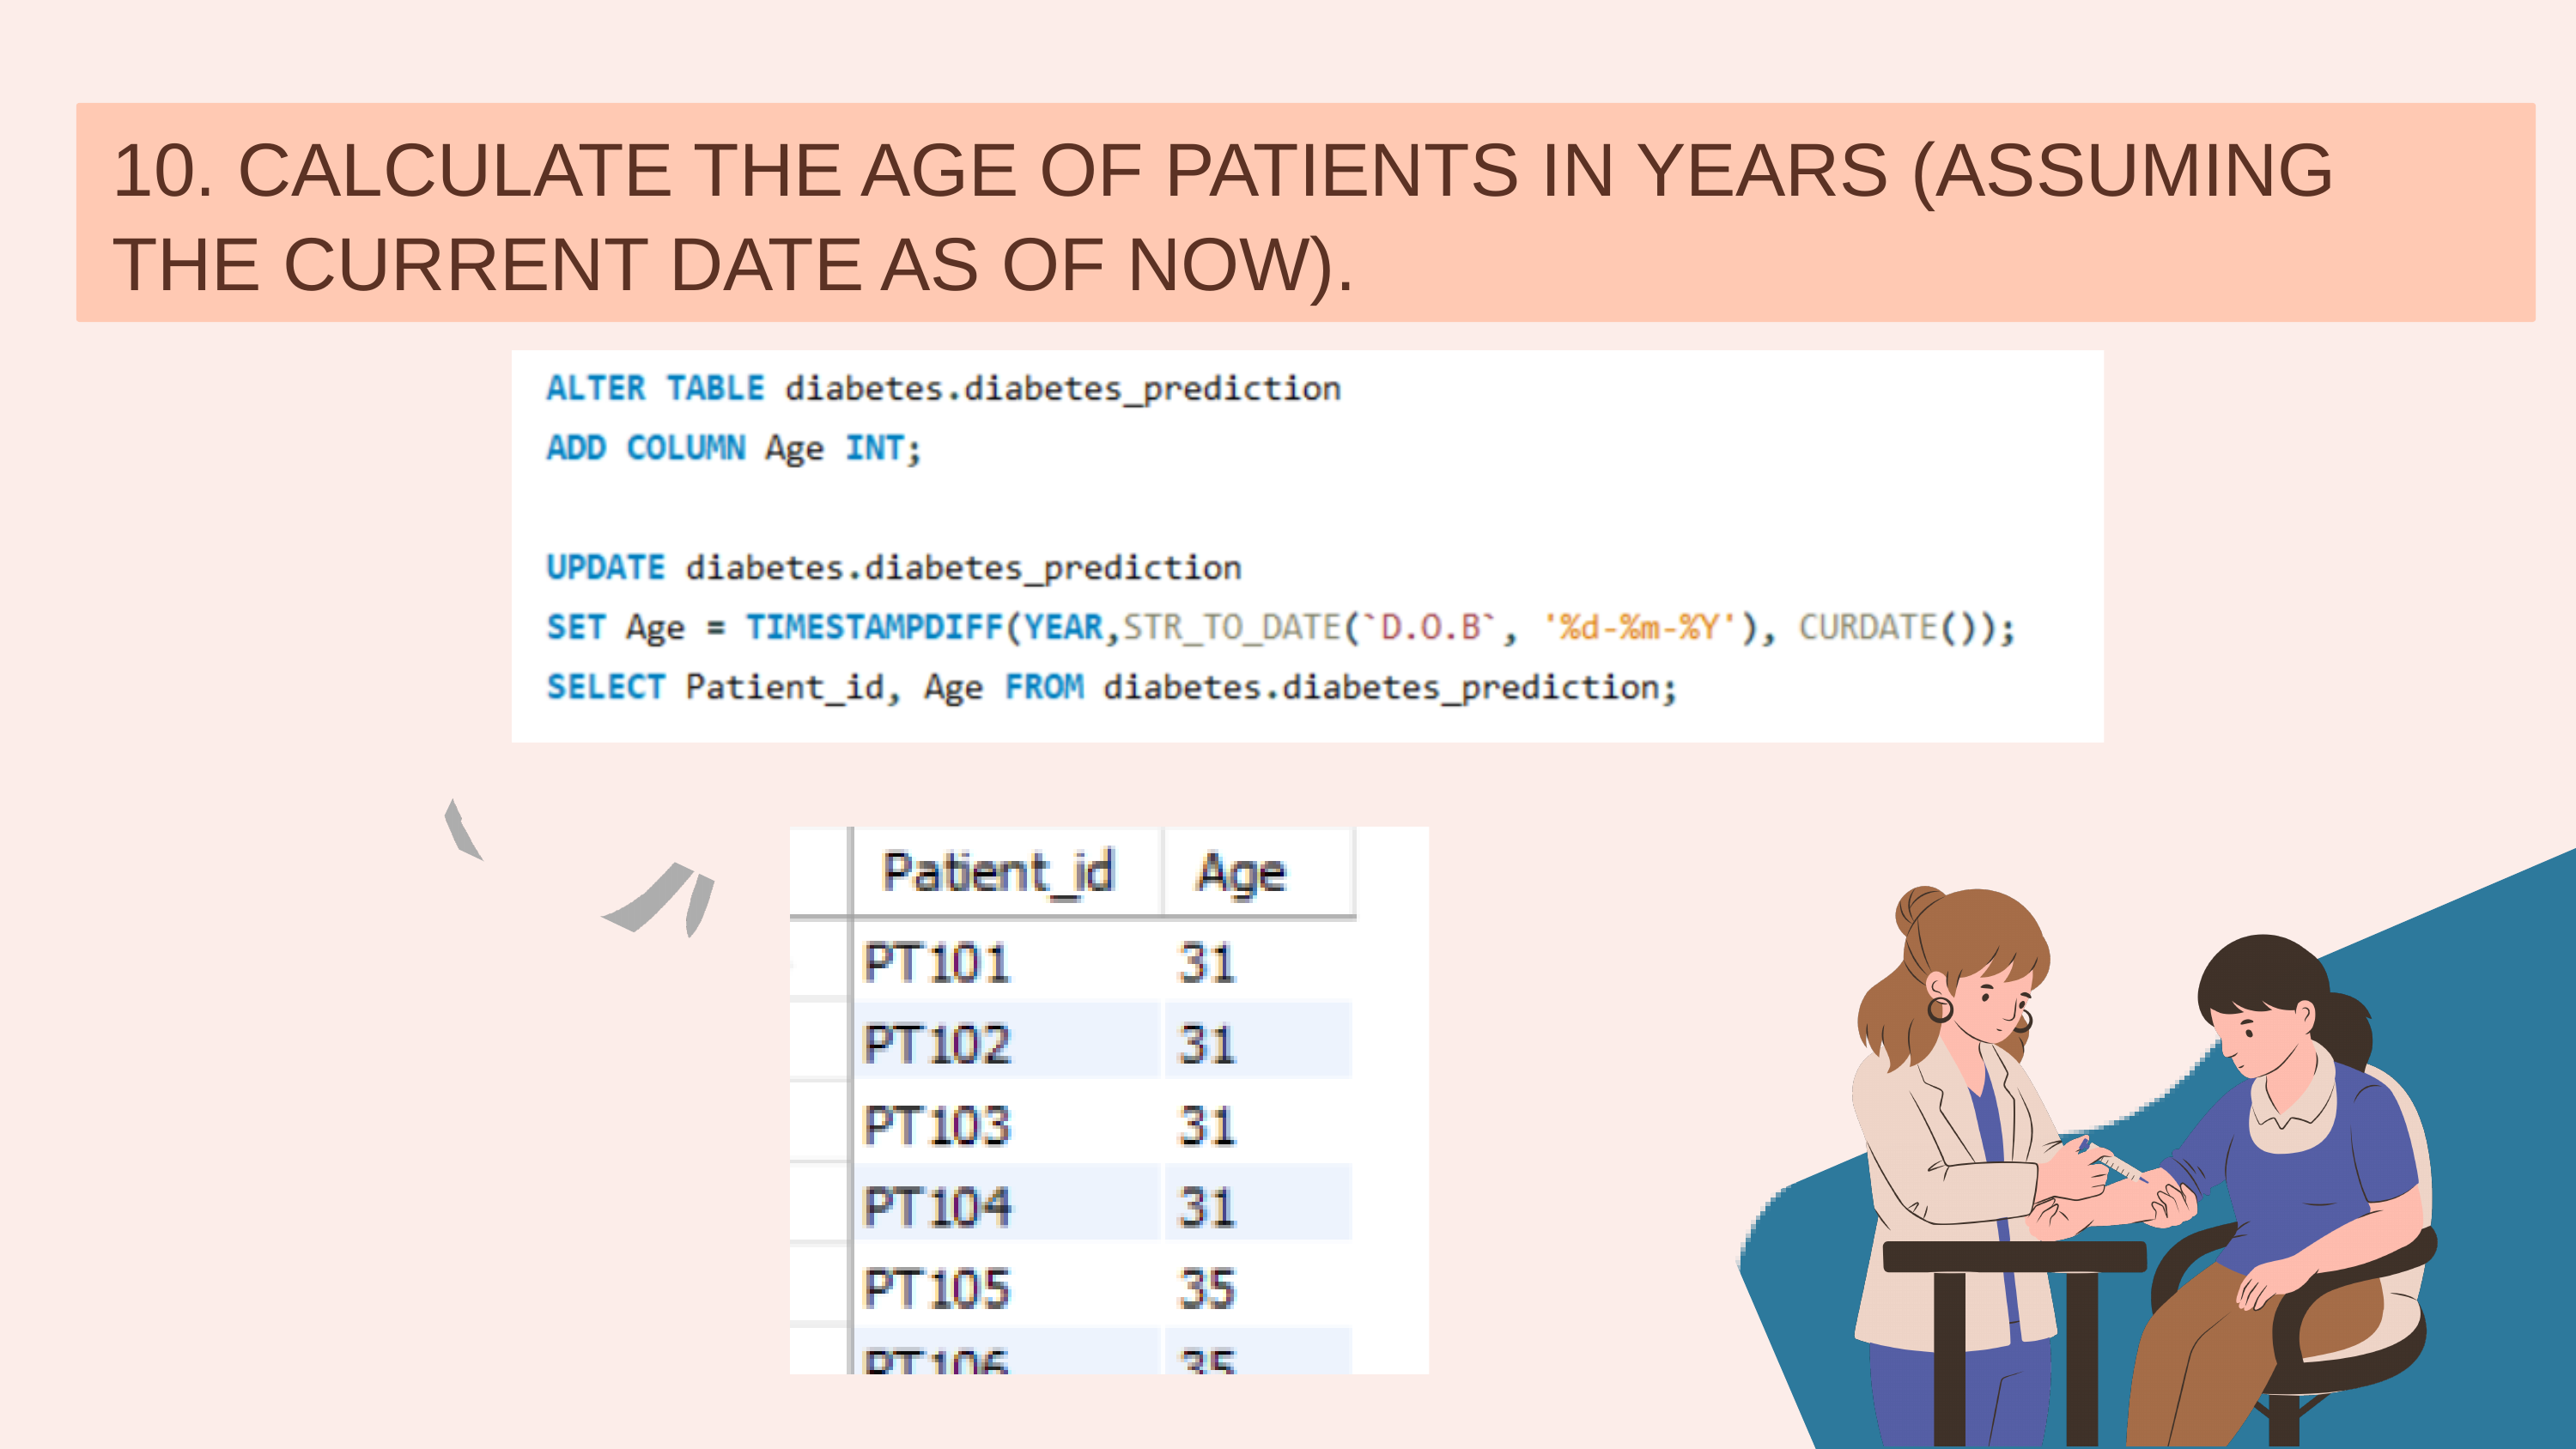

10. CALCULATE THE AGE OF PATIENTS IN YEARS (ASSUMING THE CURRENT DATE AS OF NOW).